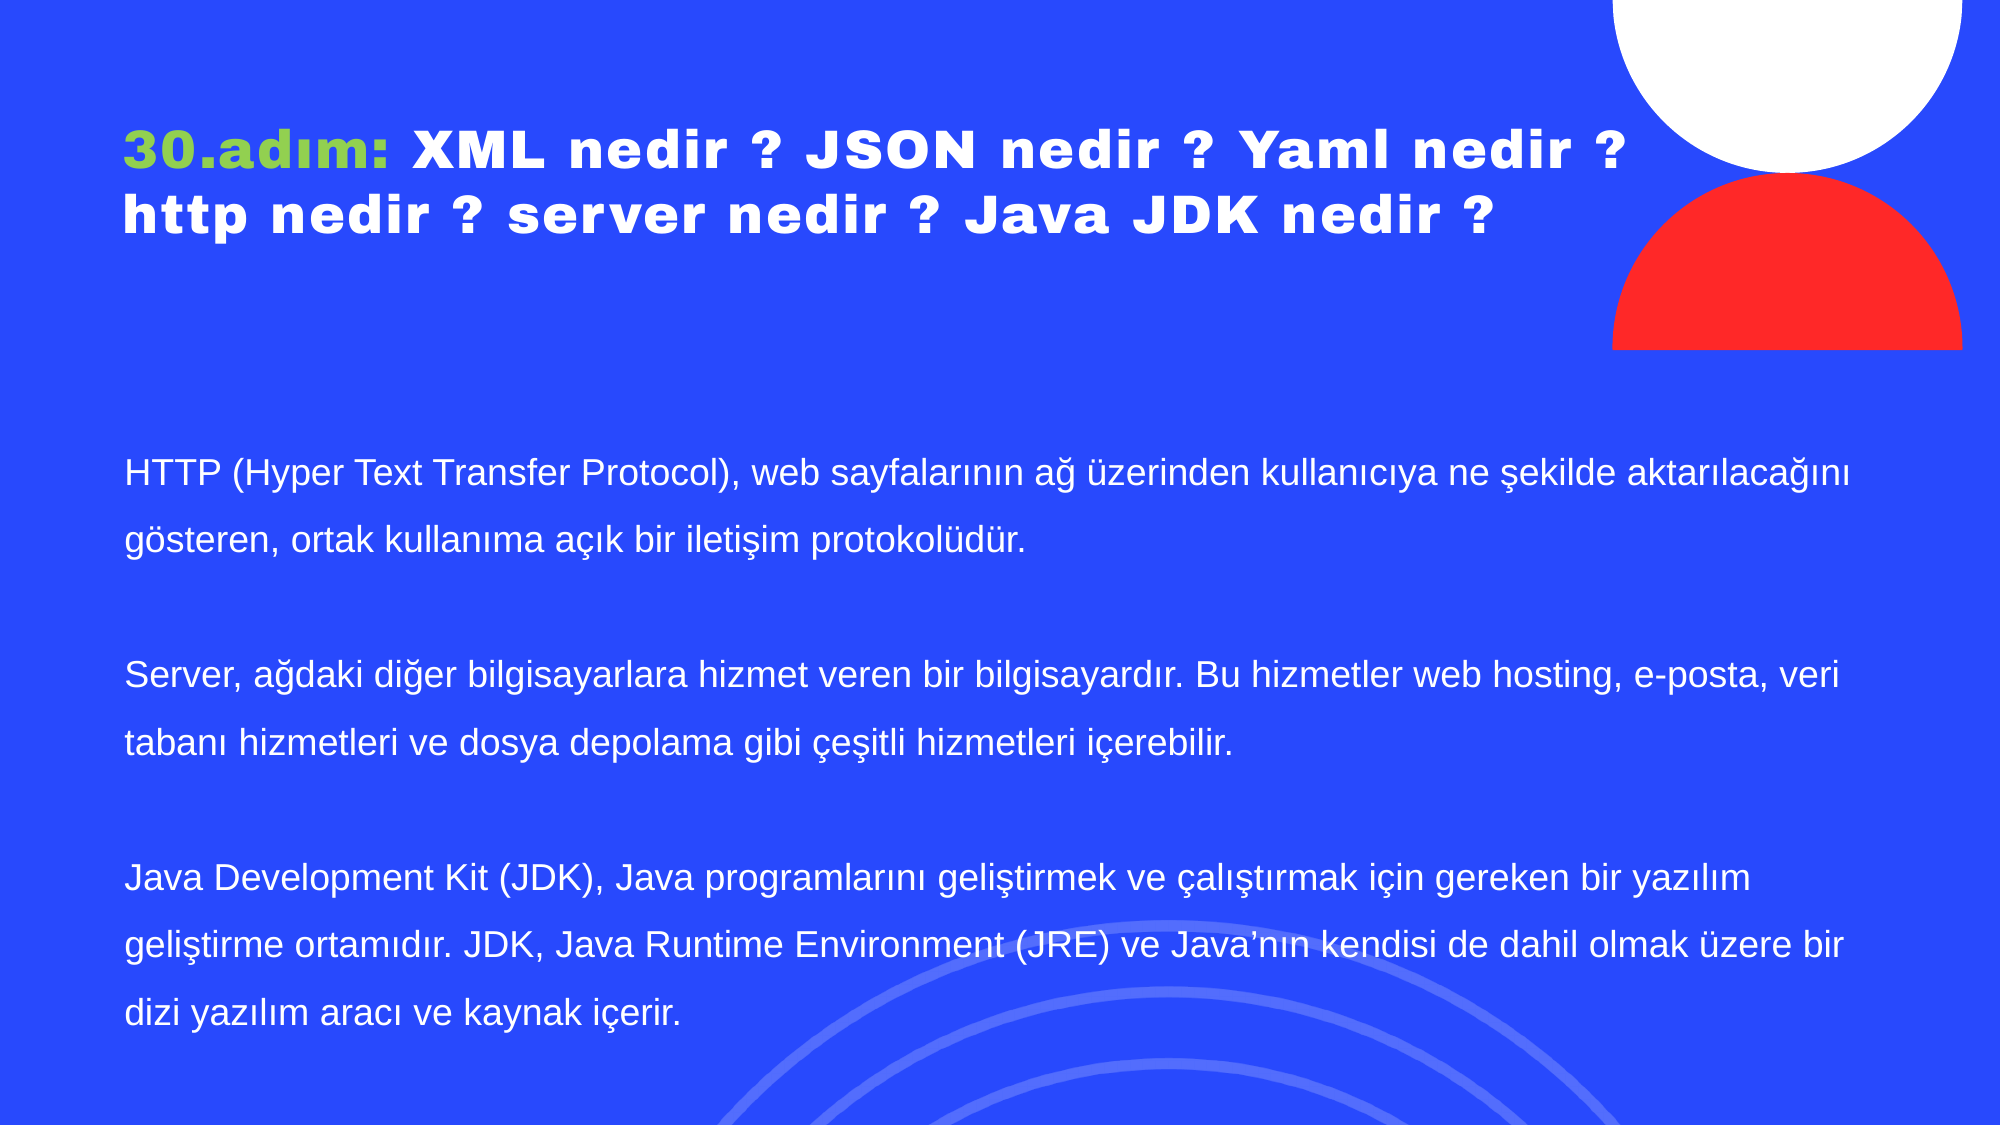

# 30.adım: XML nedir ? JSON nedir ? Yaml nedir ? http nedir ? server nedir ? Java JDK nedir ?
HTTP (Hyper Text Transfer Protocol), web sayfalarının ağ üzerinden kullanıcıya ne şekilde aktarılacağını gösteren, ortak kullanıma açık bir iletişim protokolüdür.

Server, ağdaki diğer bilgisayarlara hizmet veren bir bilgisayardır. Bu hizmetler web hosting, e-posta, veri tabanı hizmetleri ve dosya depolama gibi çeşitli hizmetleri içerebilir.

Java Development Kit (JDK), Java programlarını geliştirmek ve çalıştırmak için gereken bir yazılım geliştirme ortamıdır. JDK, Java Runtime Environment (JRE) ve Java’nın kendisi de dahil olmak üzere bir dizi yazılım aracı ve kaynak içerir.